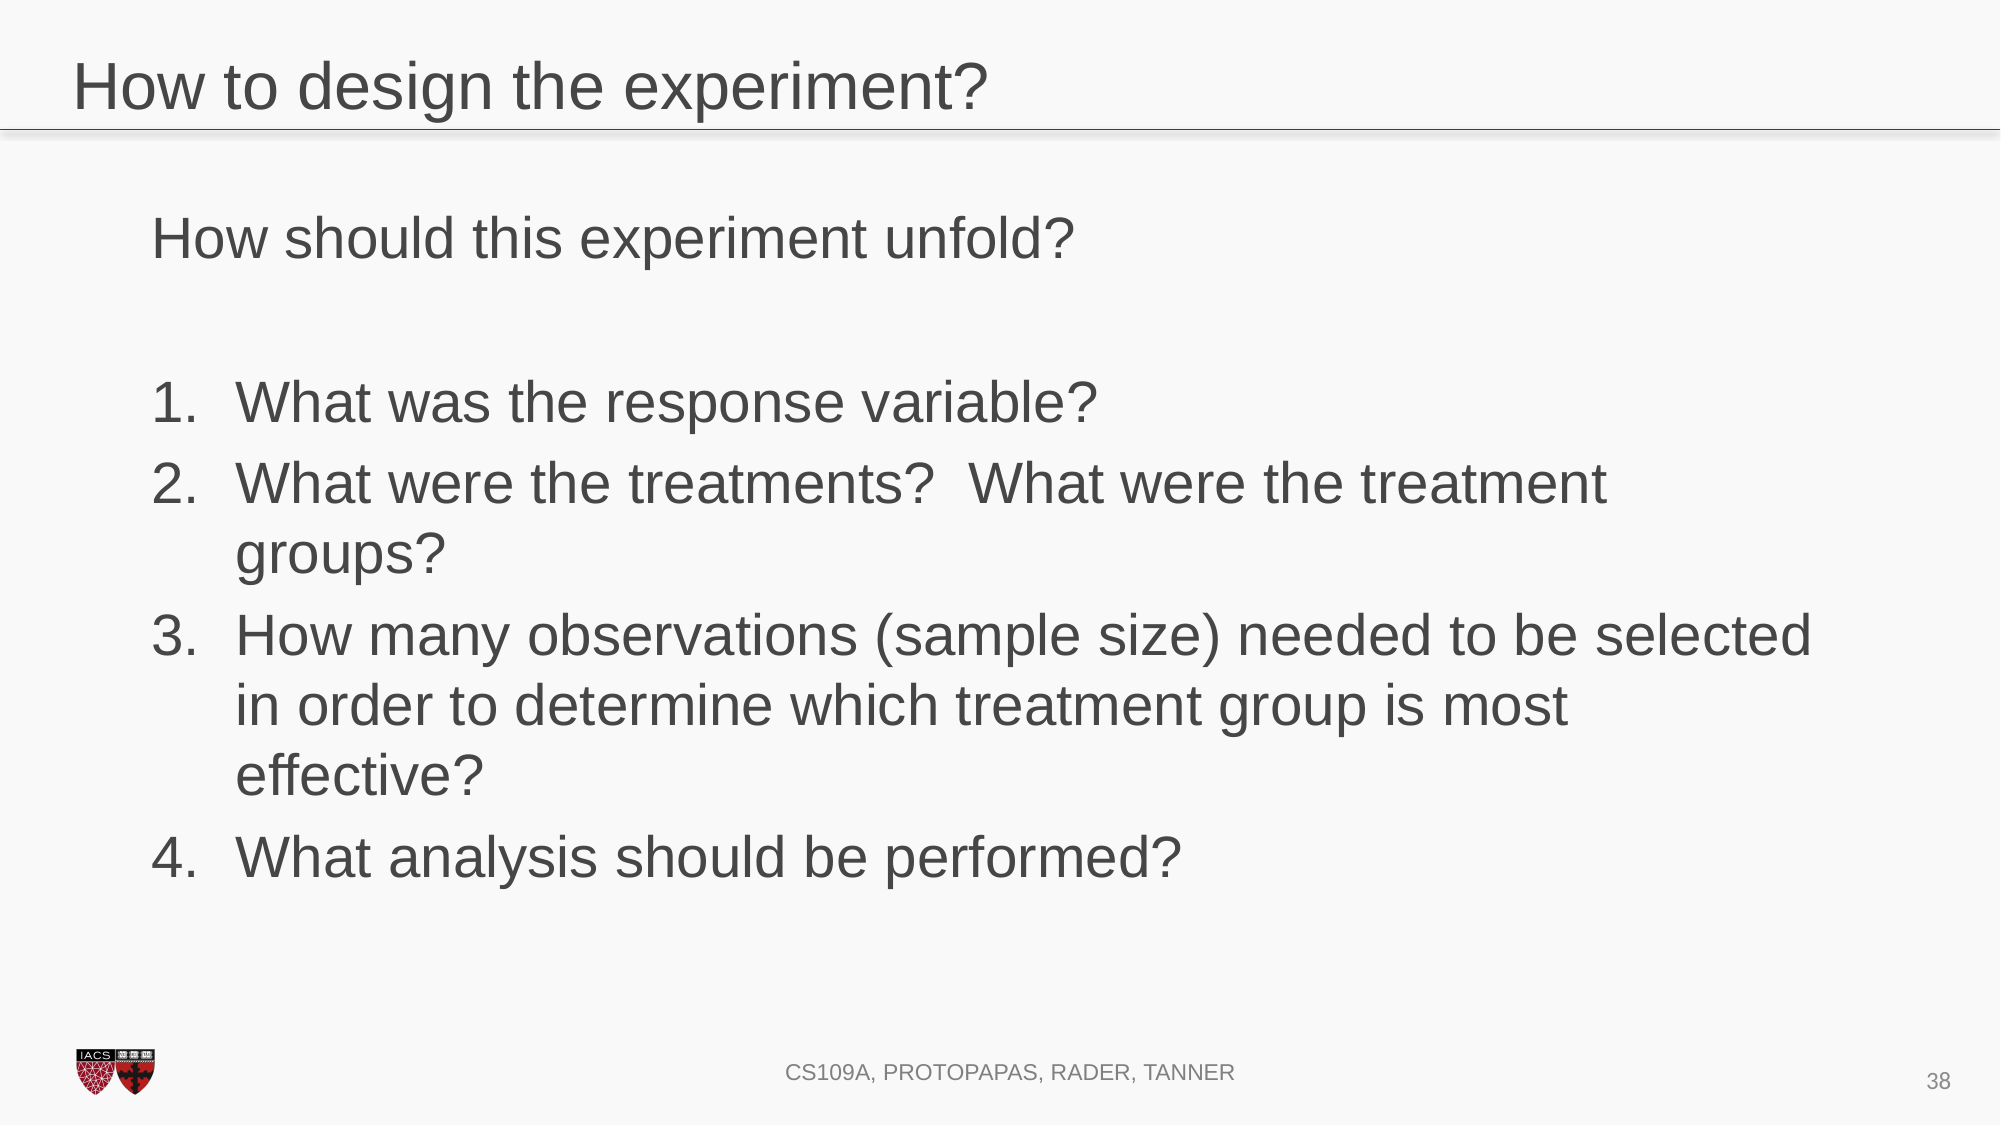

# How to design the experiment?
How should this experiment unfold?

What was the response variable?
What were the treatments?  What were the treatment groups?
How many observations (sample size) needed to be selected in order to determine which treatment group is most effective?
What analysis should be performed?

38